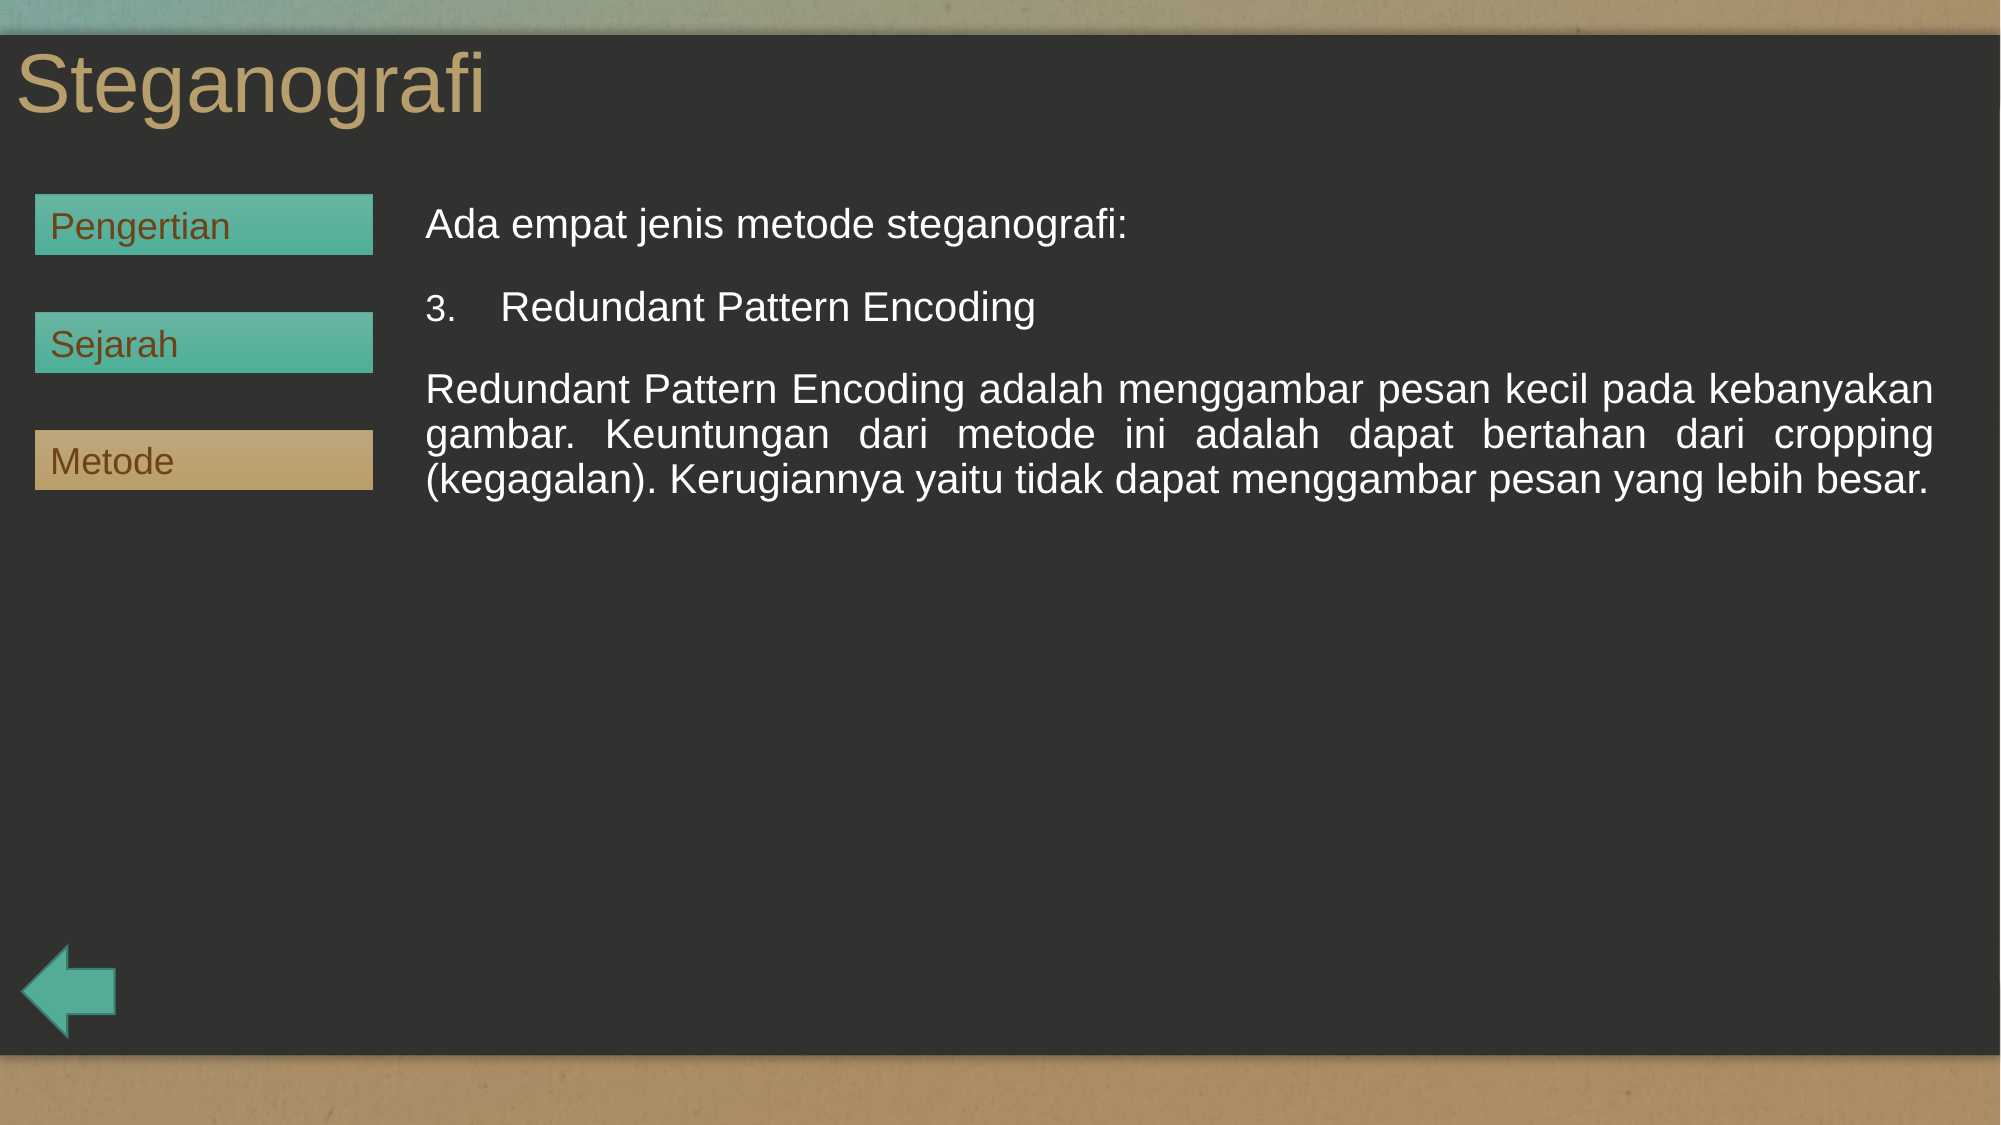

# Steganografi
Pengertian
Ada empat jenis metode steganografi:
Redundant Pattern Encoding
Redundant Pattern Encoding adalah menggambar pesan kecil pada kebanyakan gambar. Keuntungan dari metode ini adalah dapat bertahan dari cropping (kegagalan). Kerugiannya yaitu tidak dapat menggambar pesan yang lebih besar.
Sejarah
Metode